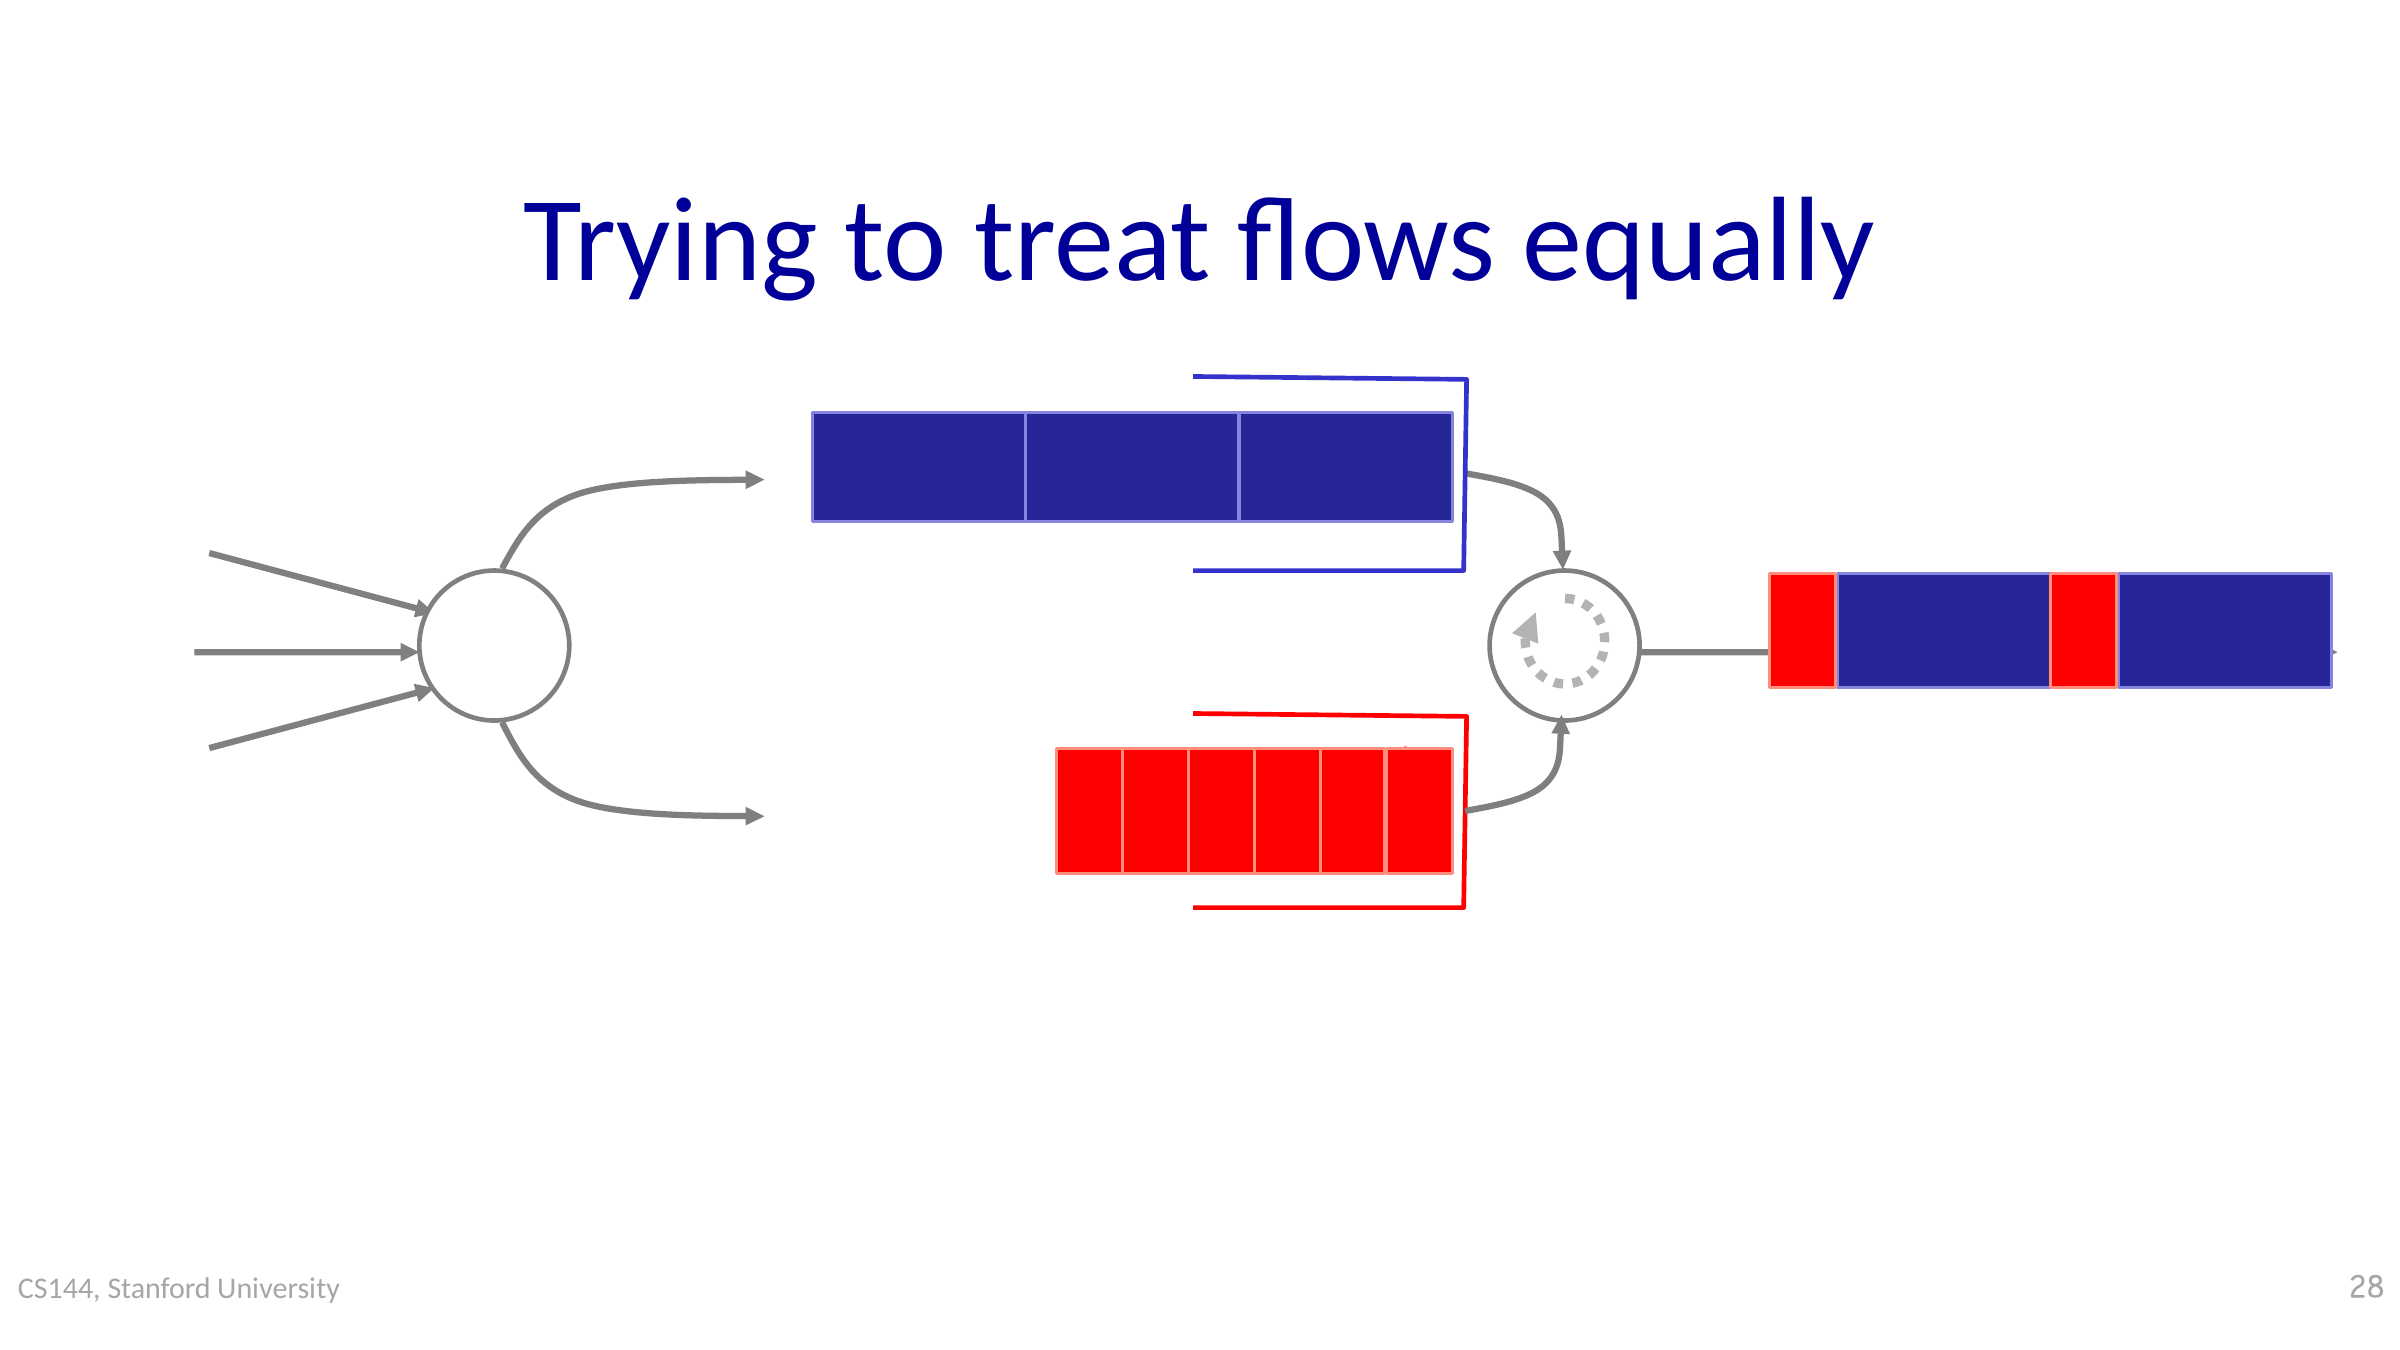

# Trying to treat flows equally

28